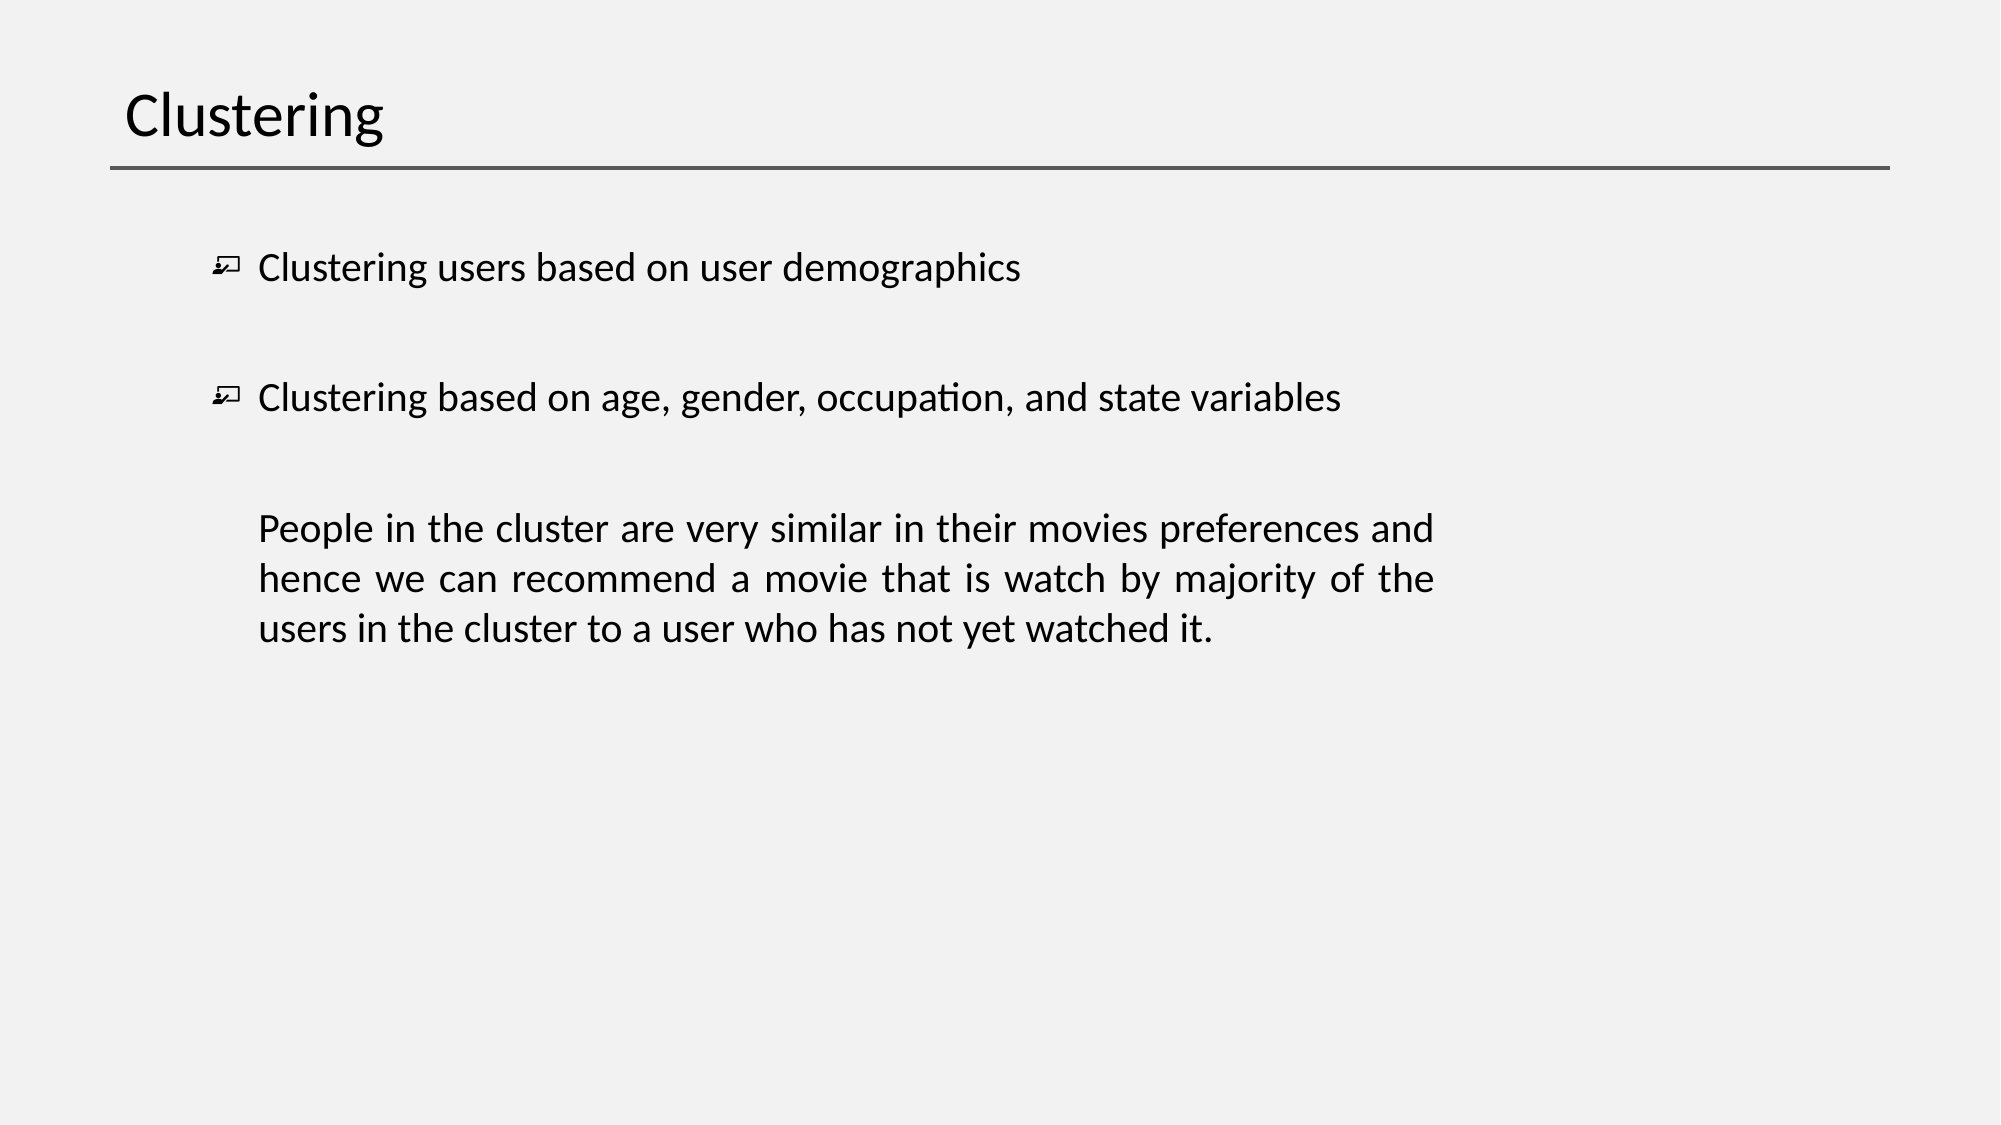

Clustering
Clustering users based on user demographics
Clustering based on age, gender, occupation, and state variables
People in the cluster are very similar in their movies preferences and hence we can recommend a movie that is watch by majority of the users in the cluster to a user who has not yet watched it.